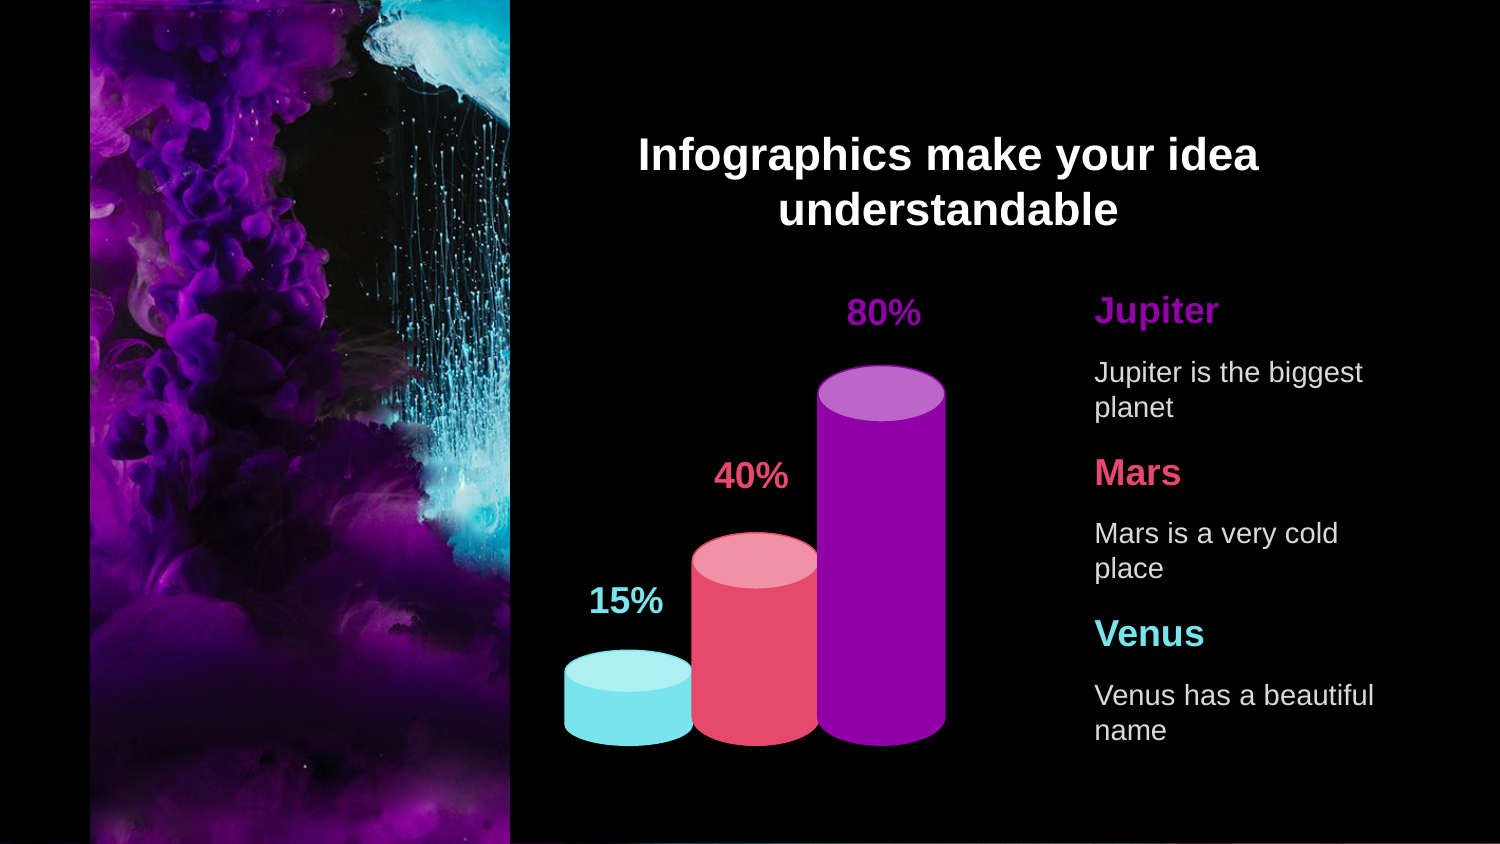

# Infographics make your idea understandable
Jupiter
80%
Jupiter is the biggest planet

Mars
40%
Mars is a very cold place

15%
Venus

Venus has a beautiful name